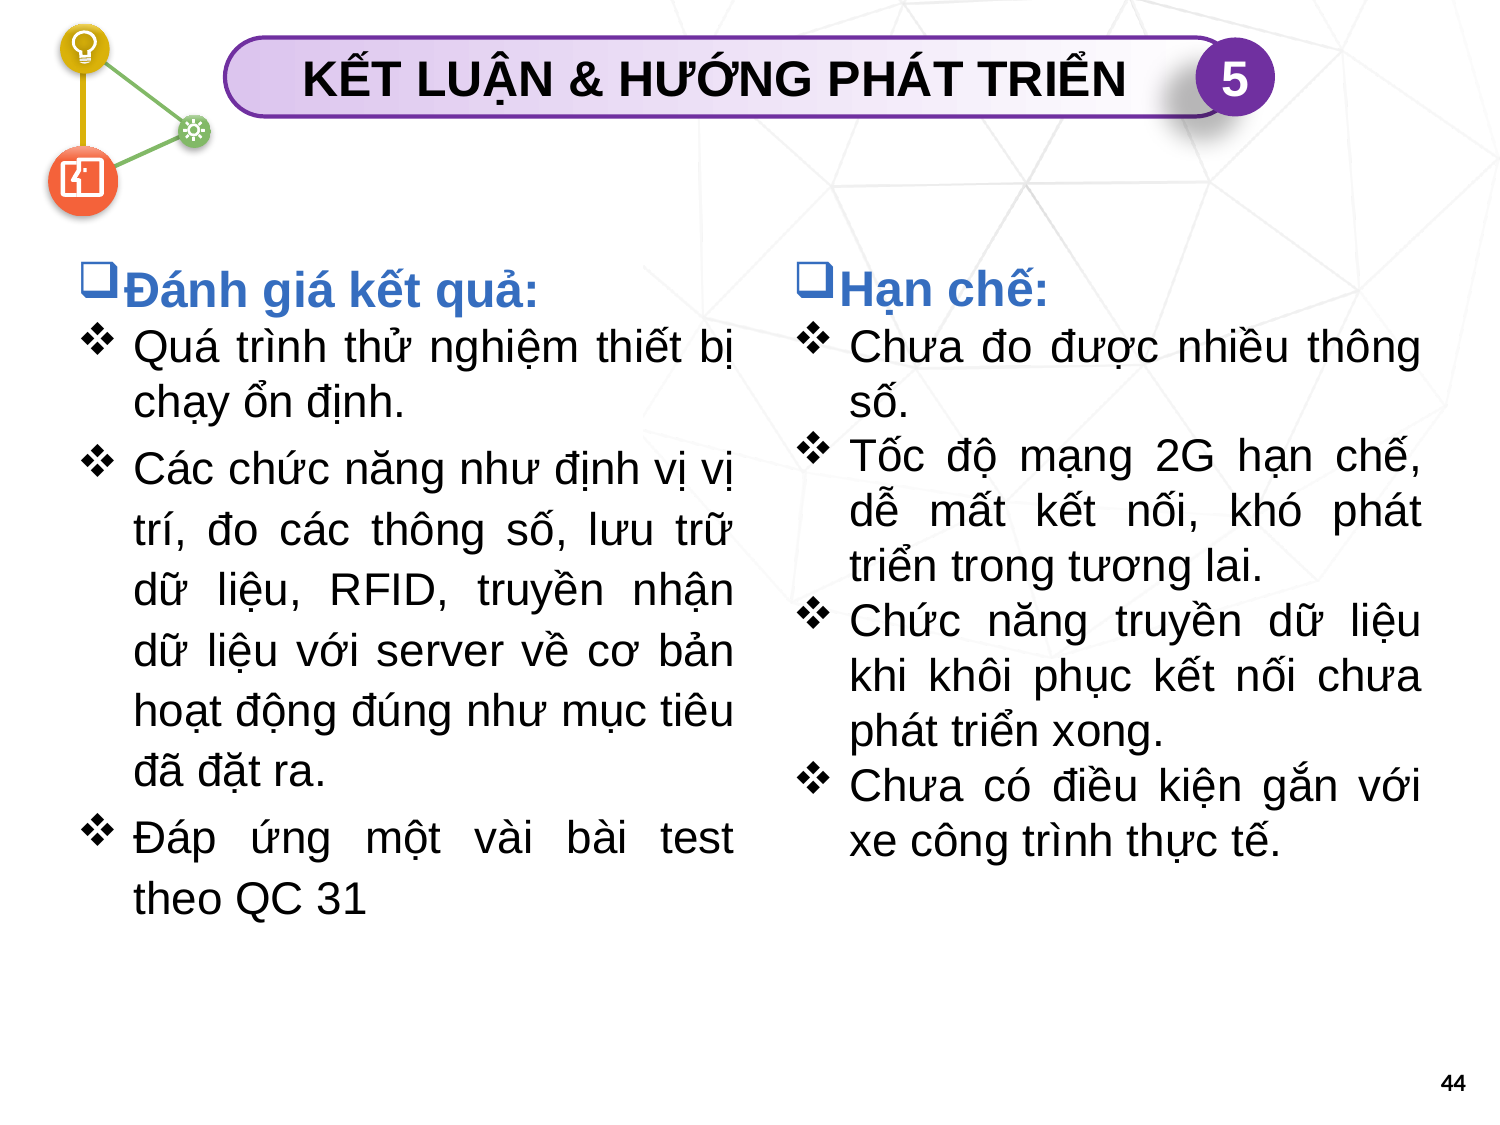

5
KẾT LUẬN & HƯỚNG PHÁT TRIỂN
Hạn chế:
Chưa đo được nhiều thông số.
Tốc độ mạng 2G hạn chế, dễ mất kết nối, khó phát triển trong tương lai.
Chức năng truyền dữ liệu khi khôi phục kết nối chưa phát triển xong.
Chưa có điều kiện gắn với xe công trình thực tế.

Đánh giá kết quả:
Quá trình thử nghiệm thiết bị chạy ổn định.
Các chức năng như định vị vị trí, đo các thông số, lưu trữ dữ liệu, RFID, truyền nhận dữ liệu với server về cơ bản hoạt động đúng như mục tiêu đã đặt ra.
Đáp ứng một vài bài test theo QC 31
44